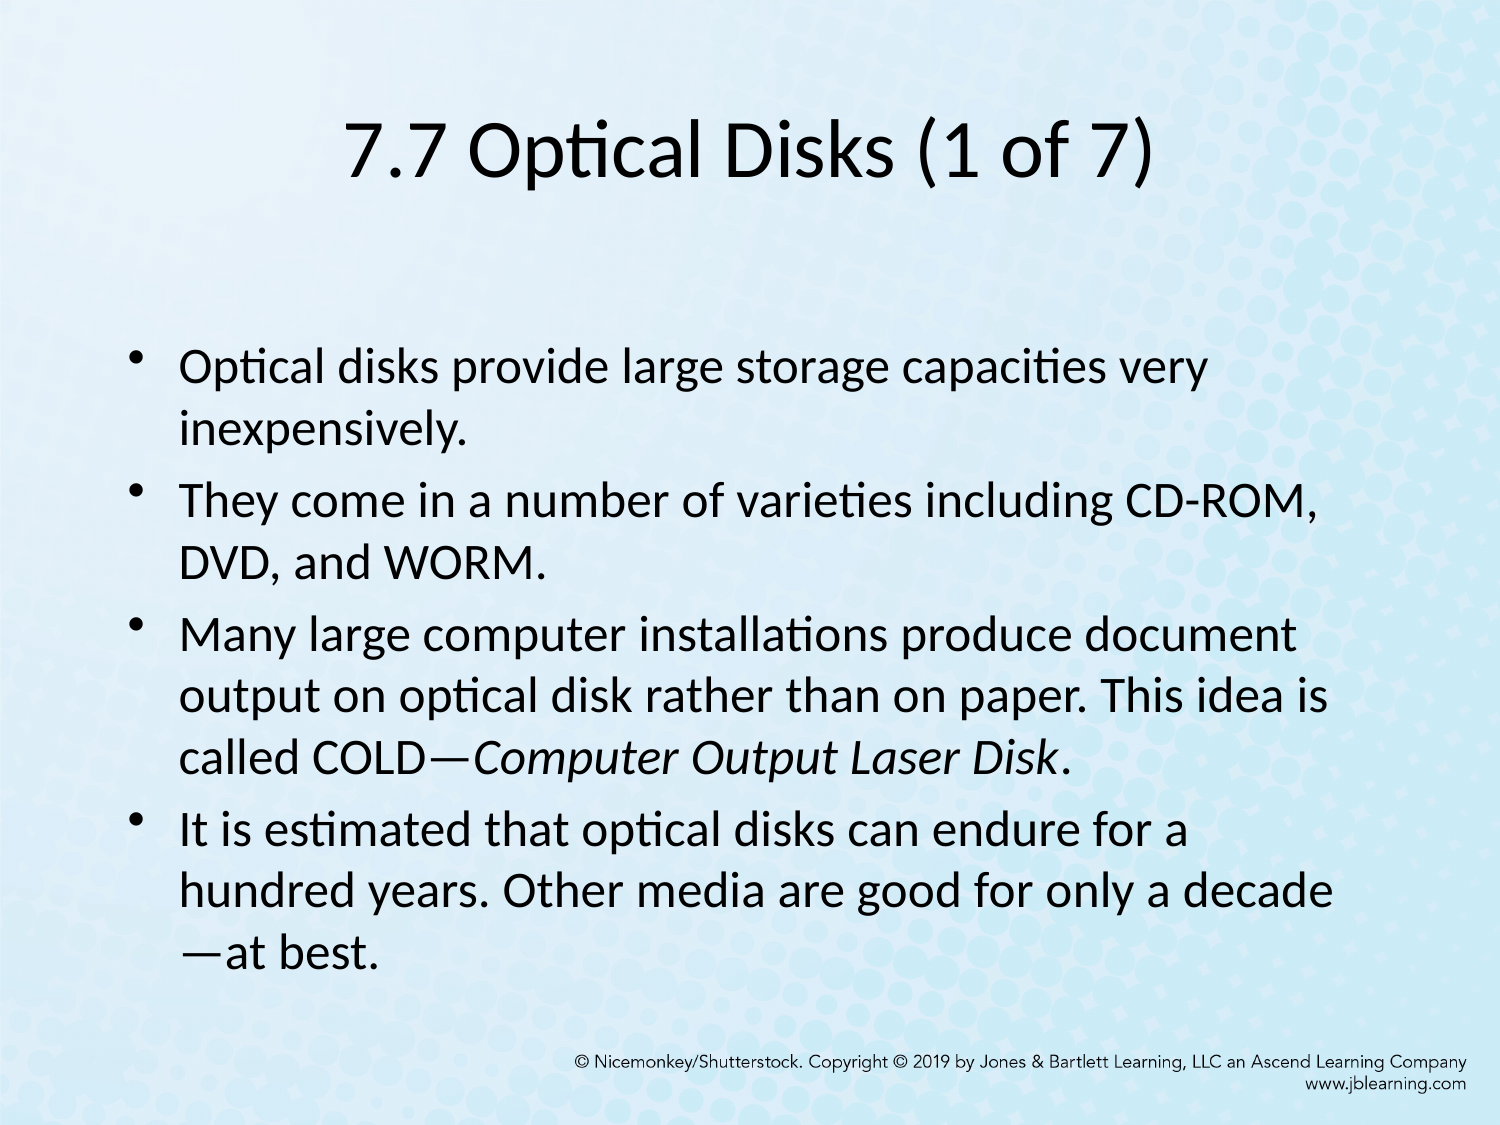

# 7.7 Optical Disks (1 of 7)
Optical disks provide large storage capacities very inexpensively.
They come in a number of varieties including CD-ROM, DVD, and WORM.
Many large computer installations produce document output on optical disk rather than on paper. This idea is called COLD—Computer Output Laser Disk.
It is estimated that optical disks can endure for a hundred years. Other media are good for only a decade—at best.